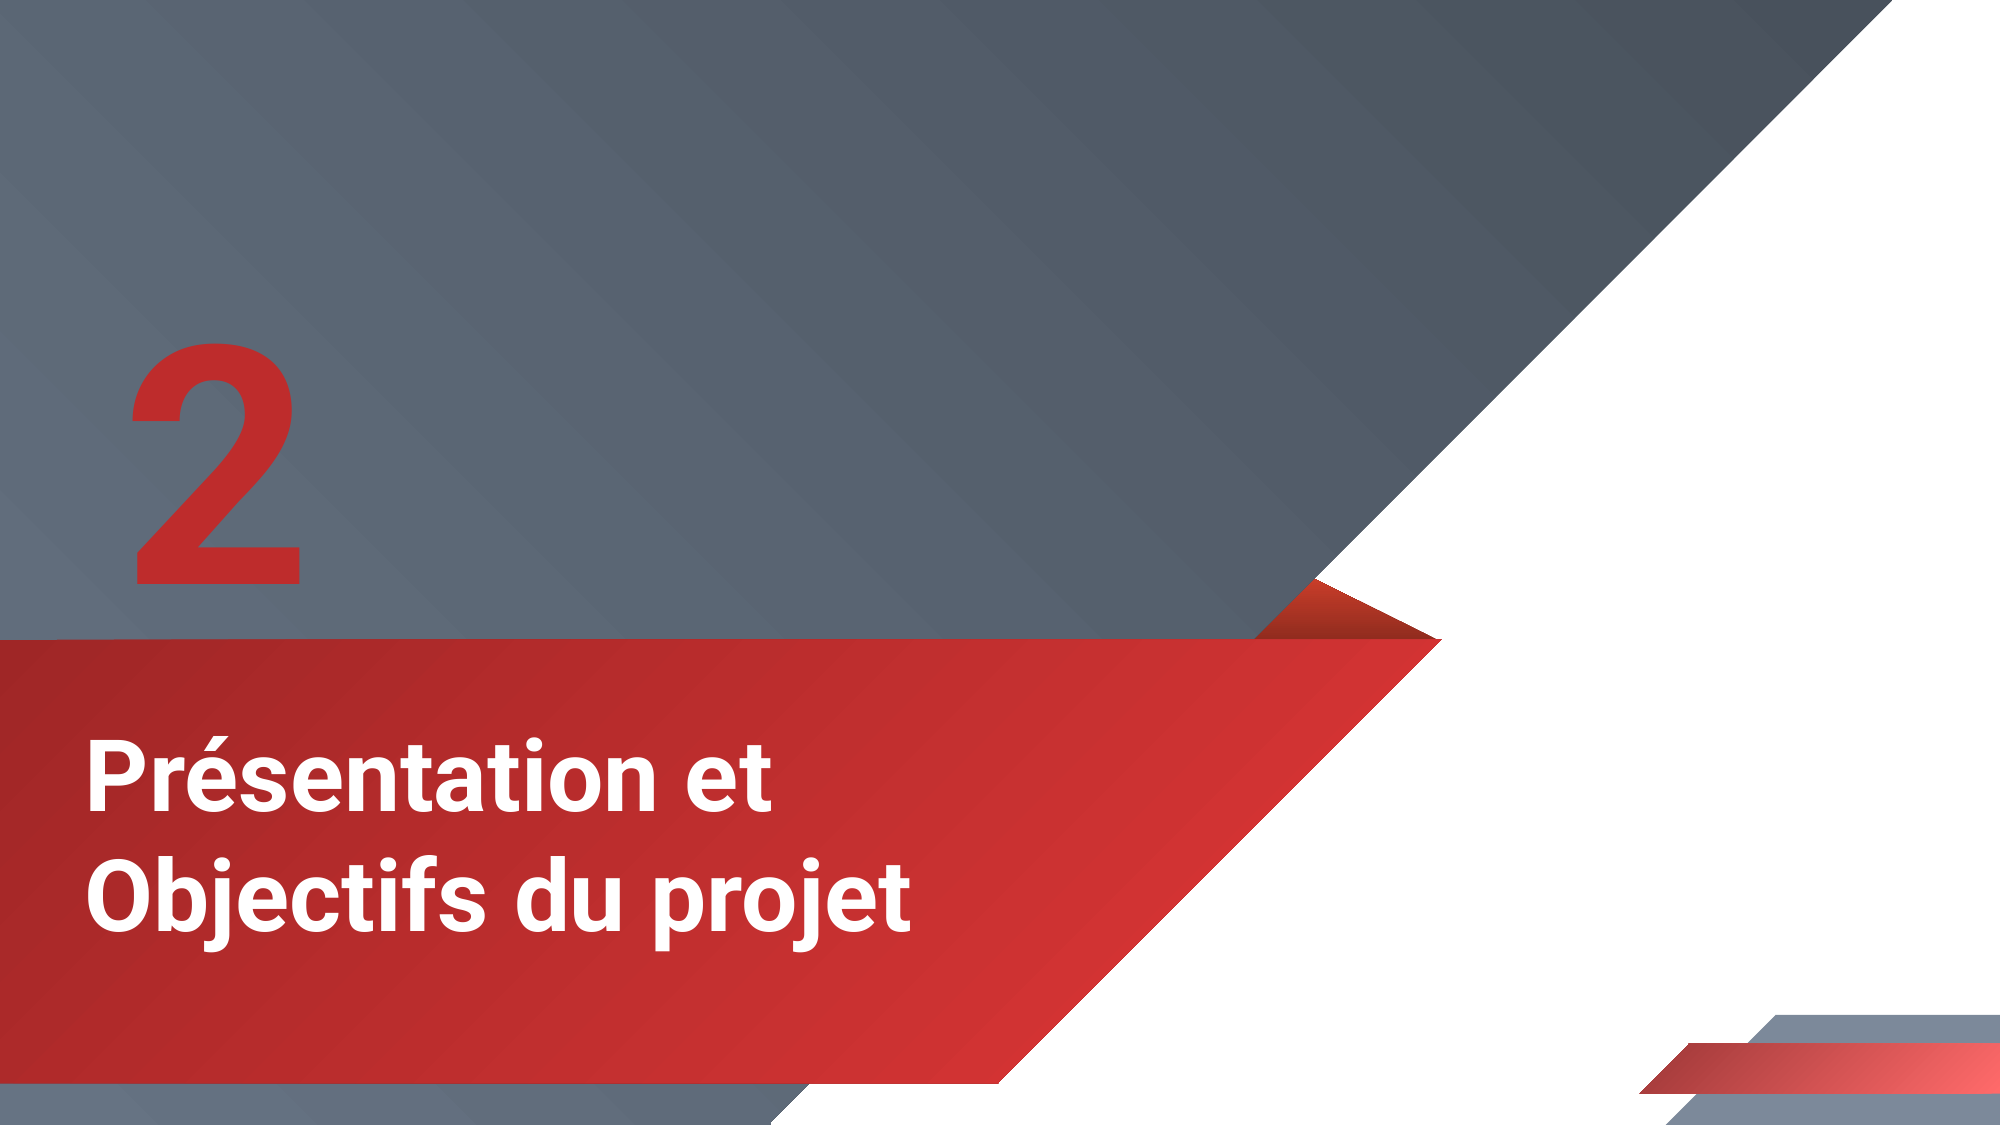

# 2

Présentation et  Objectifs du projet